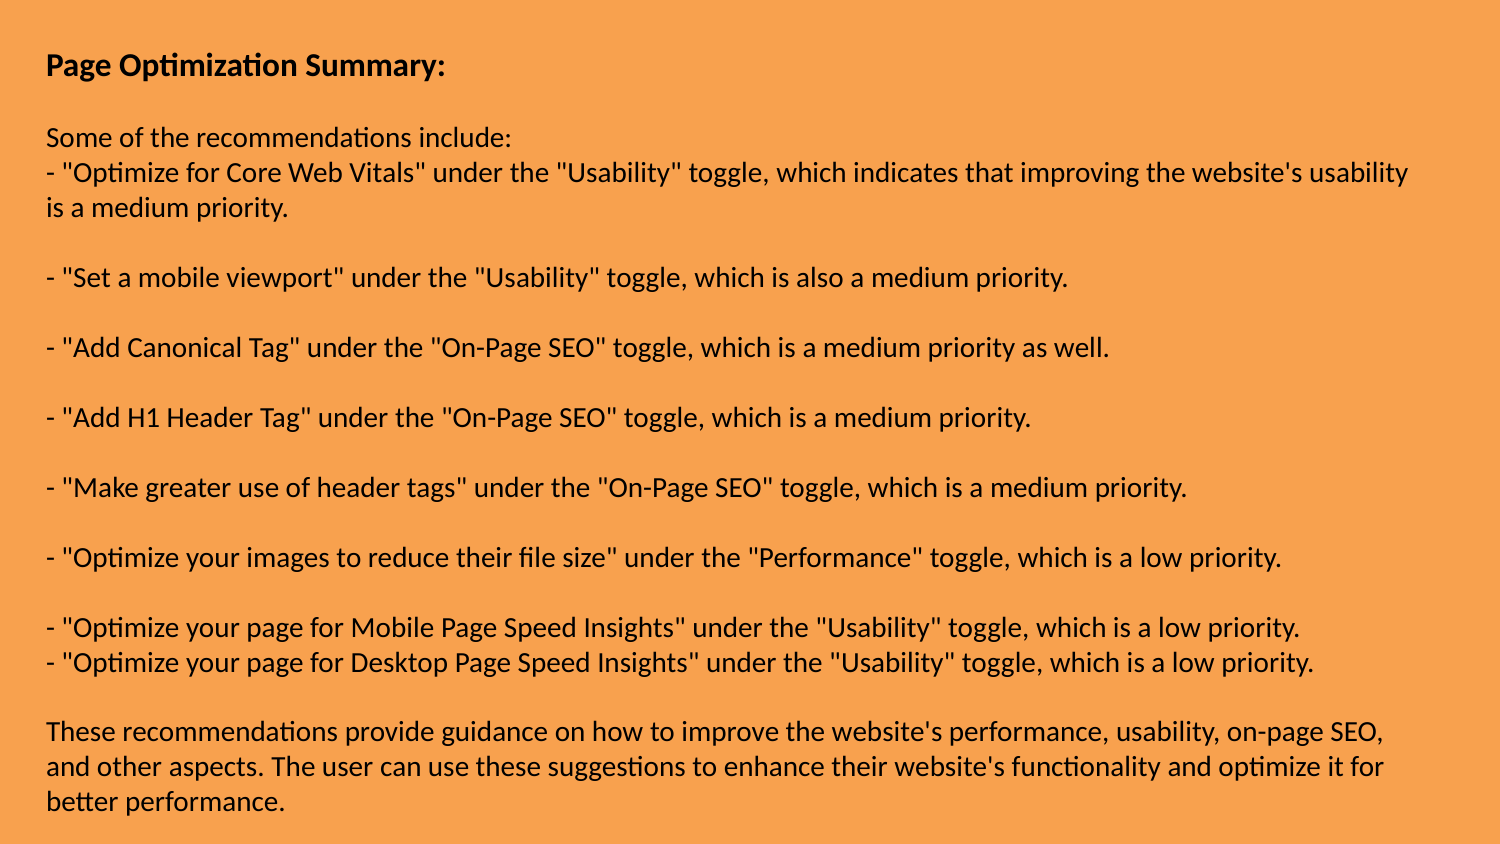

Page Optimization Summary:

Some of the recommendations include:
- "Optimize for Core Web Vitals" under the "Usability" toggle, which indicates that improving the website's usability is a medium priority.

- "Set a mobile viewport" under the "Usability" toggle, which is also a medium priority.

- "Add Canonical Tag" under the "On-Page SEO" toggle, which is a medium priority as well.

- "Add H1 Header Tag" under the "On-Page SEO" toggle, which is a medium priority.

- "Make greater use of header tags" under the "On-Page SEO" toggle, which is a medium priority.

- "Optimize your images to reduce their file size" under the "Performance" toggle, which is a low priority.

- "Optimize your page for Mobile Page Speed Insights" under the "Usability" toggle, which is a low priority.
- "Optimize your page for Desktop Page Speed Insights" under the "Usability" toggle, which is a low priority.

These recommendations provide guidance on how to improve the website's performance, usability, on-page SEO, and other aspects. The user can use these suggestions to enhance their website's functionality and optimize it for better performance.